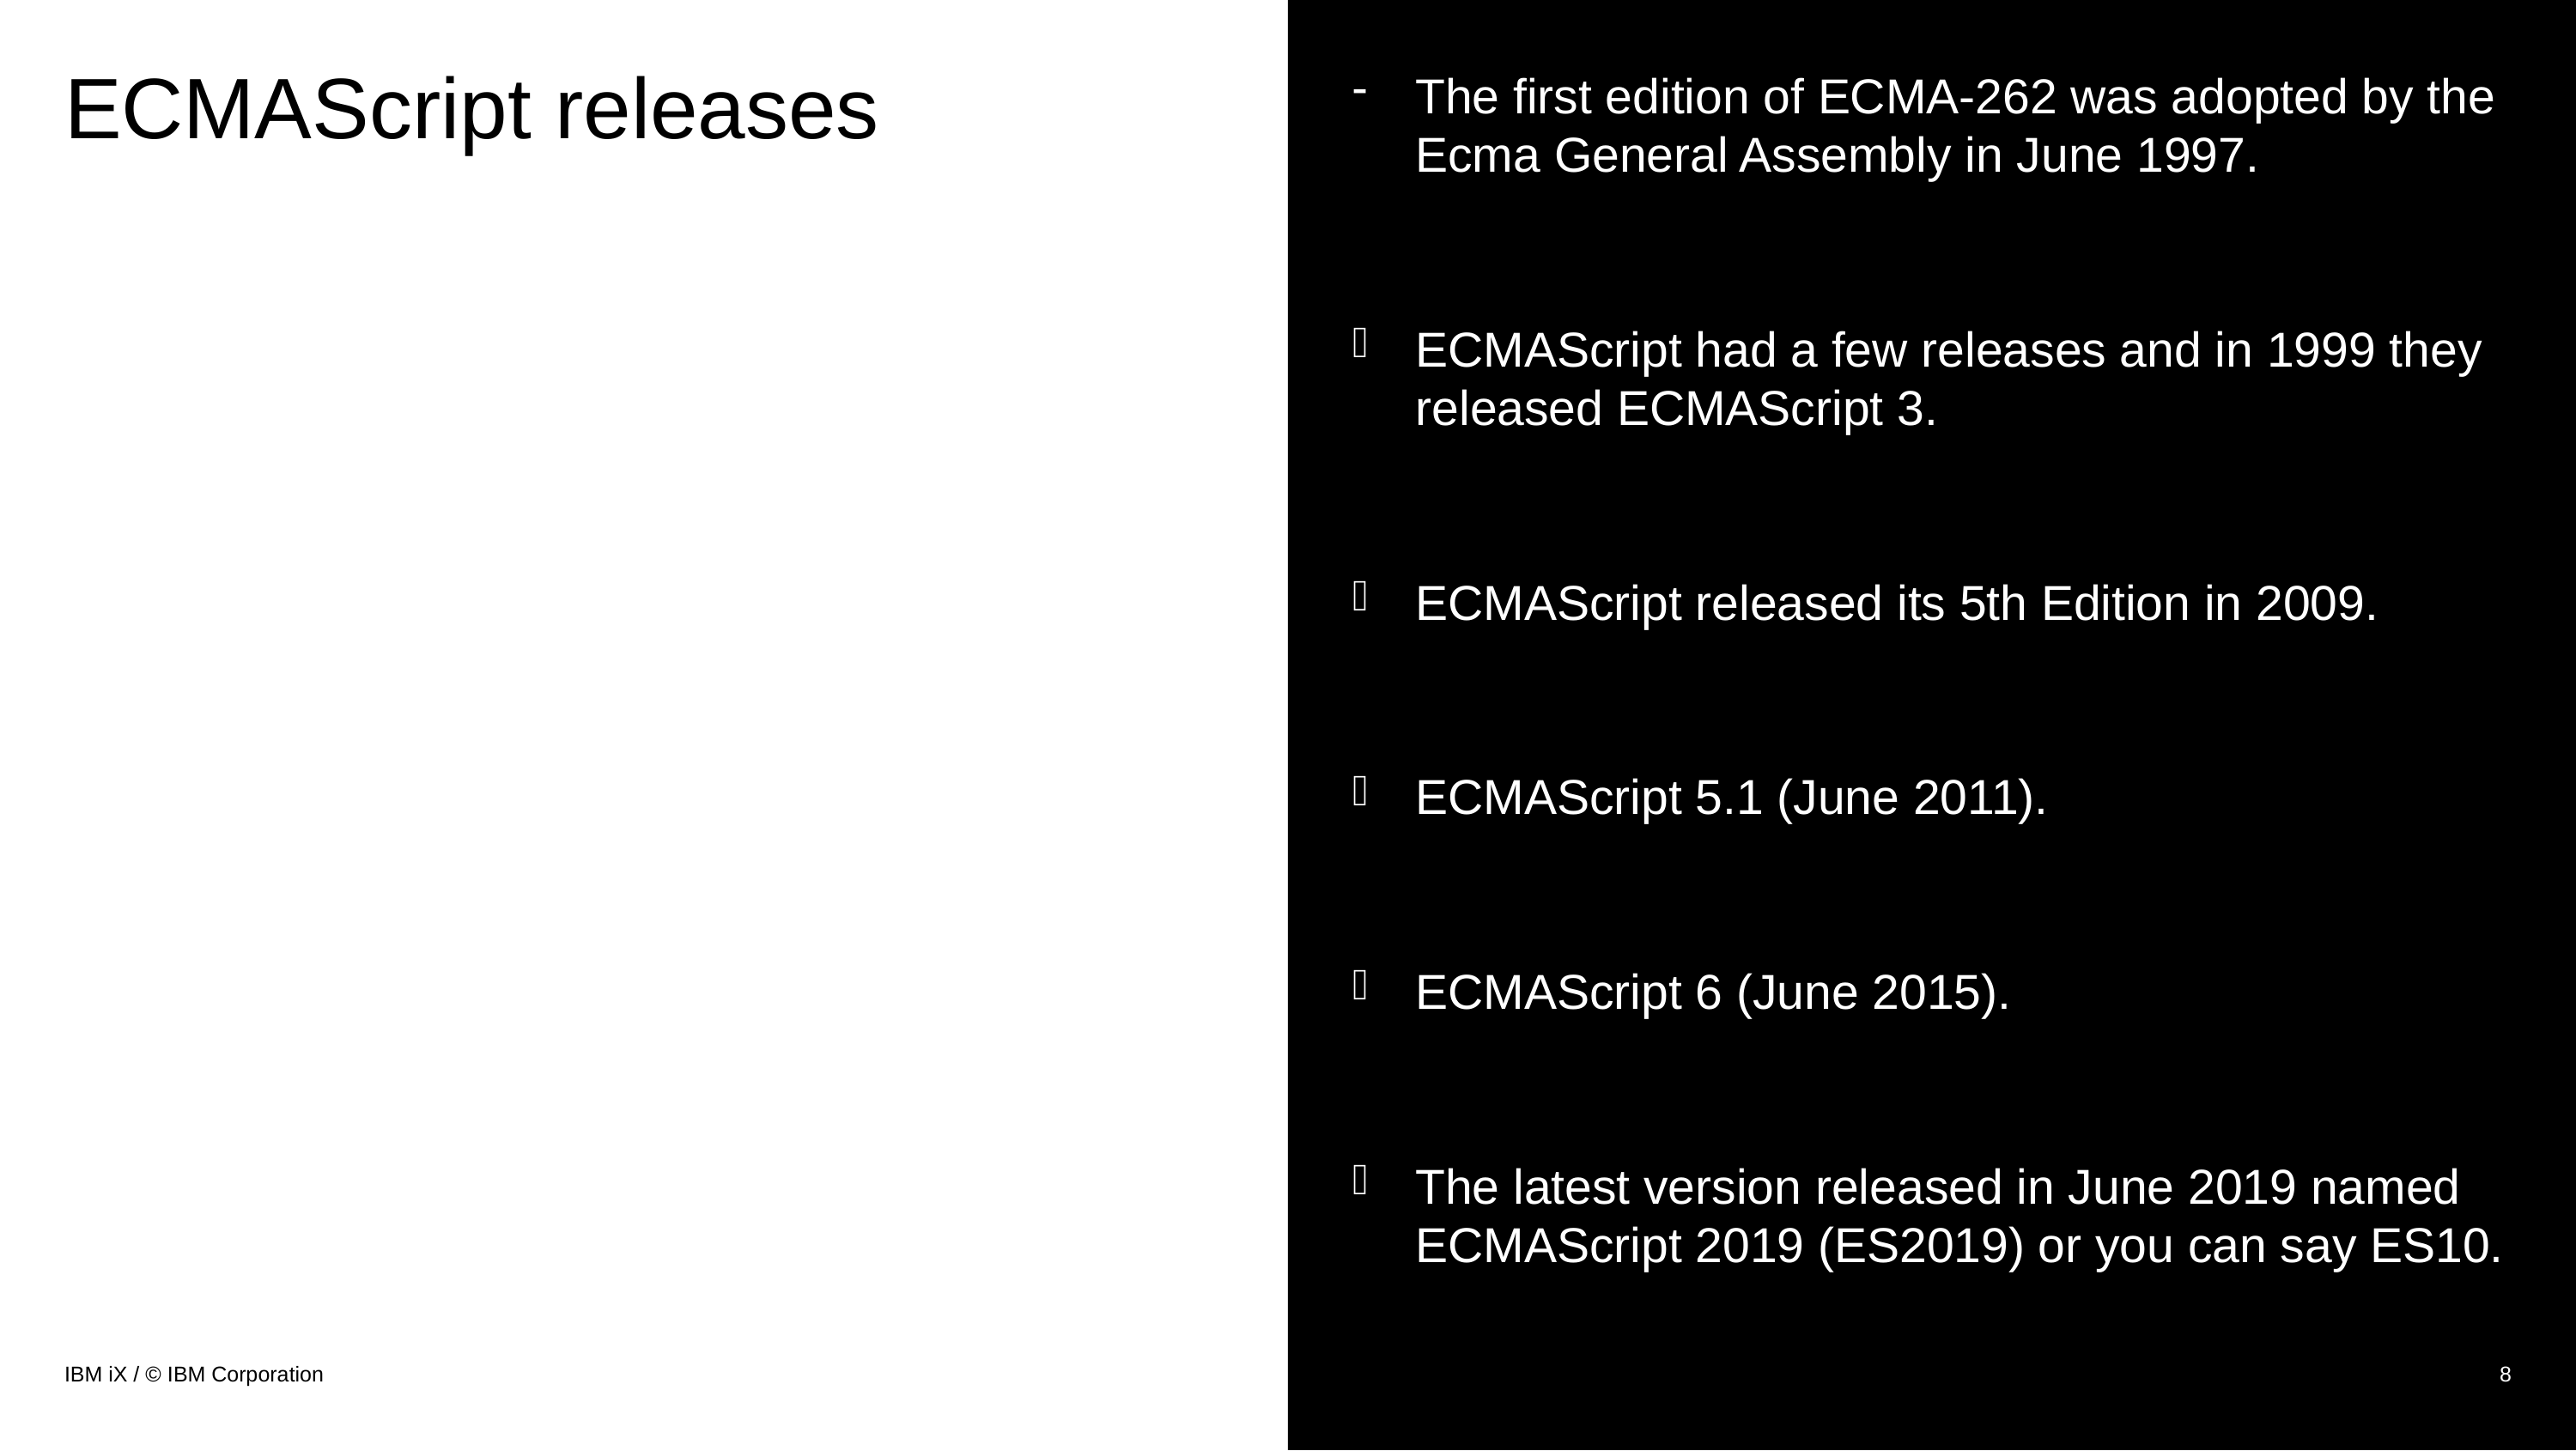

# ECMAScript releases
The first edition of ECMA-262 was adopted by the Ecma General Assembly in June 1997.

ECMAScript had a few releases and in 1999 they released ECMAScript 3.

ECMAScript released its 5th Edition in 2009.

ECMAScript 5.1 (June 2011).

ECMAScript 6 (June 2015).

The latest version released in June 2019 named ECMAScript 2019 (ES2019) or you can say ES10.

IBM iX / © IBM Corporation
8